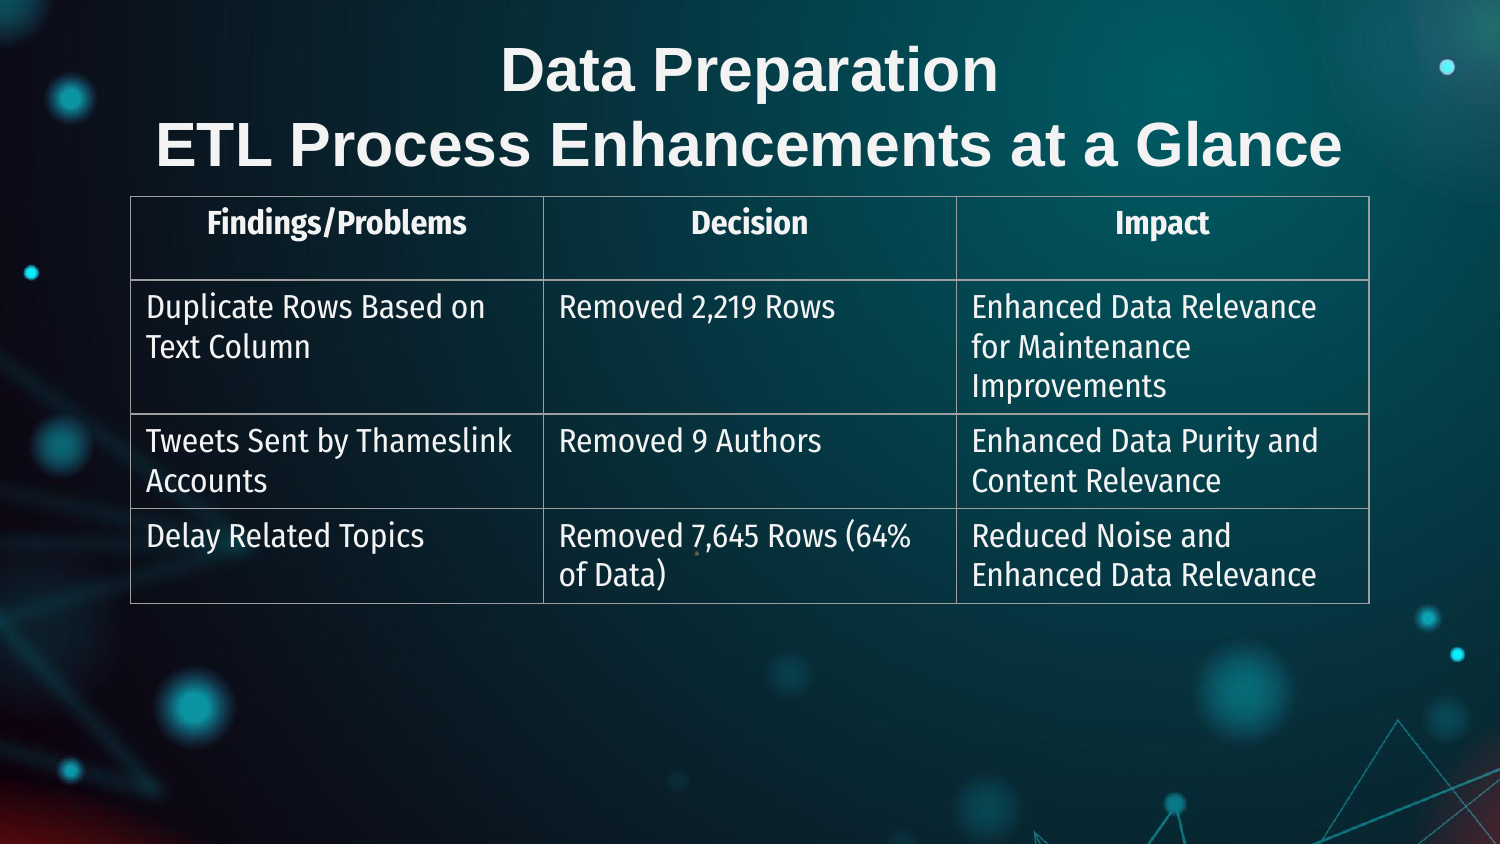

# Data Preparation ETL Process Enhancements at a Glance
| Findings/Problems | Decision | Impact |
| --- | --- | --- |
| Duplicate Rows Based on Text Column | Removed 2,219 Rows | Enhanced Data Relevance for Maintenance Improvements |
| Tweets Sent by Thameslink Accounts | Removed 9 Authors | Enhanced Data Purity and Content Relevance |
| Delay Related Topics | Removed 7,645 Rows (64% of Data) | Reduced Noise and Enhanced Data Relevance |